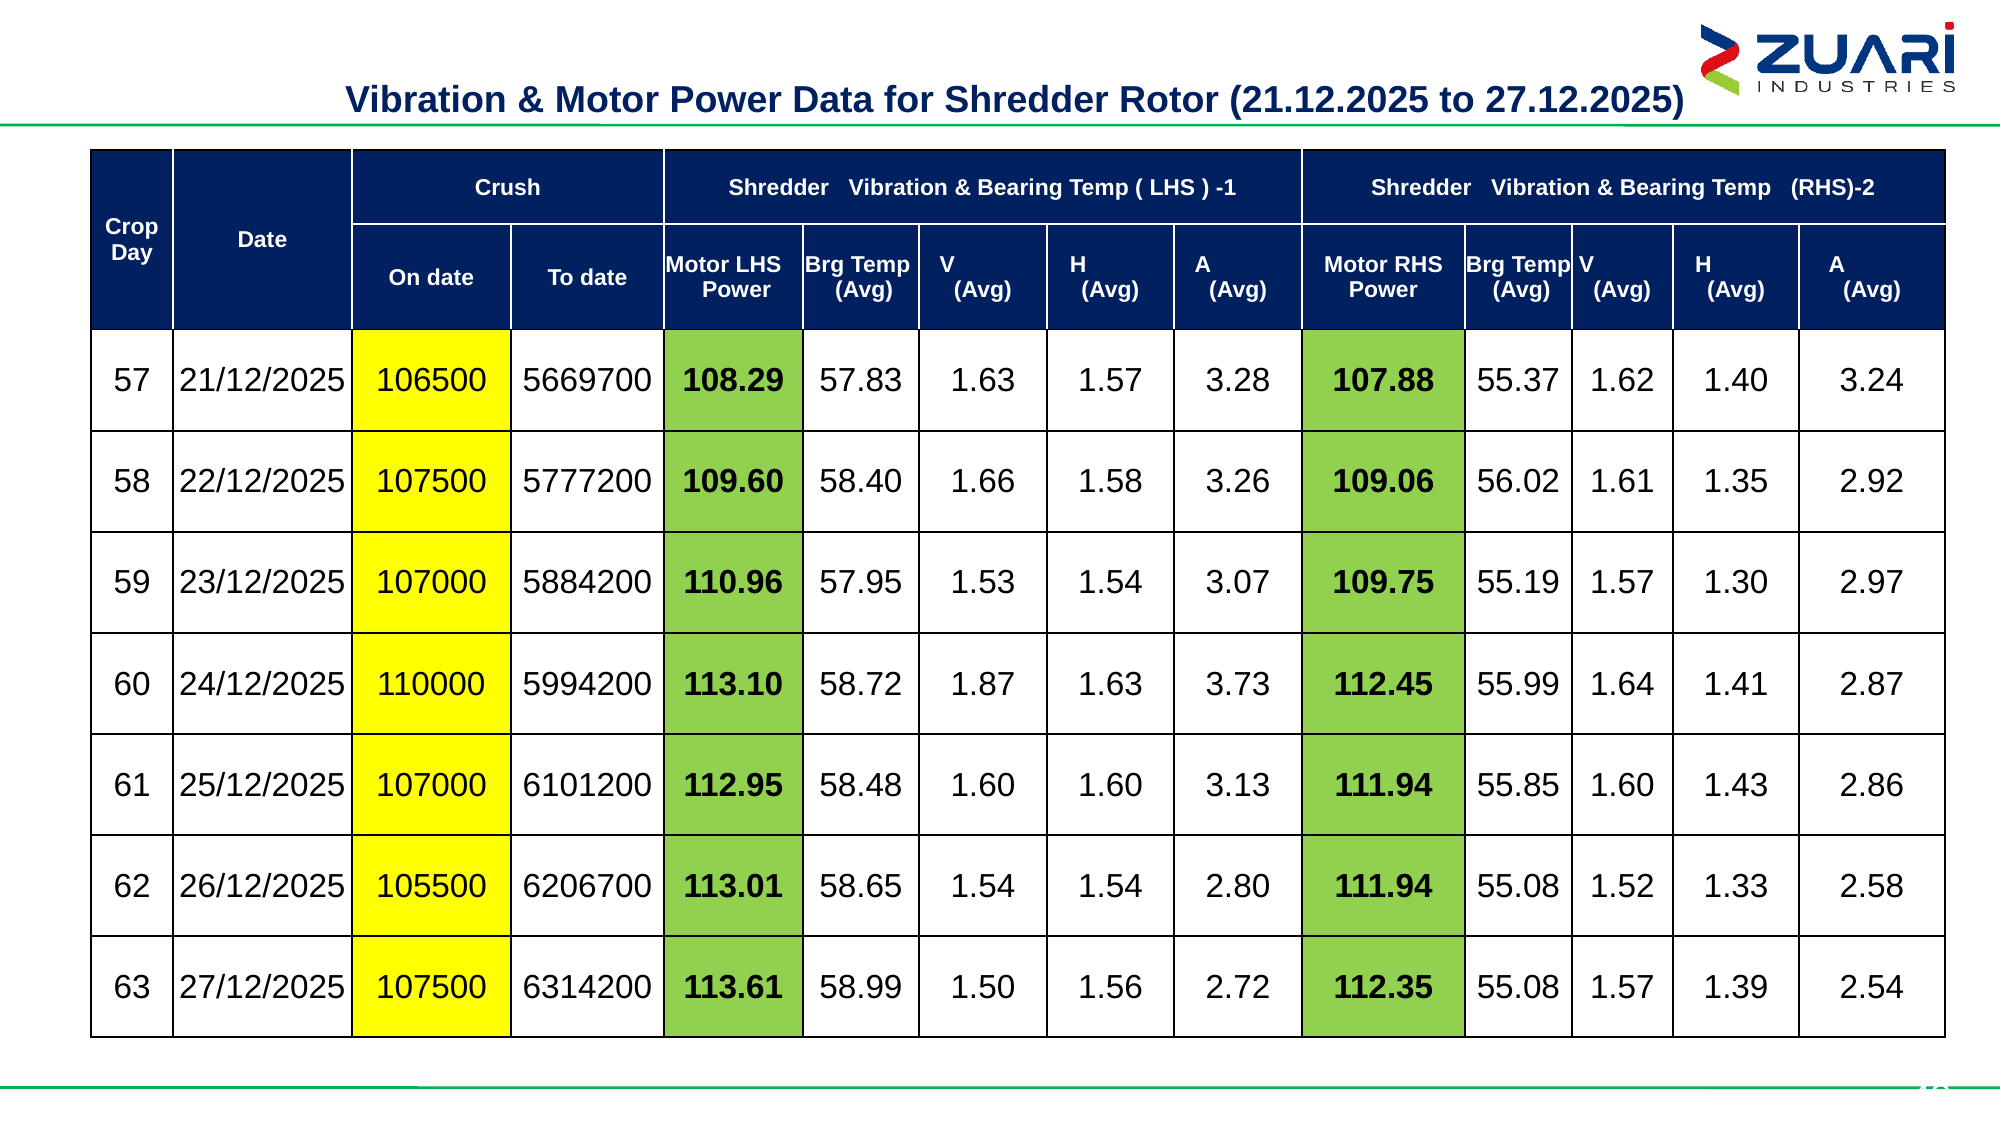

Vibration & Motor Power Data for Shredder Rotor (21.12.2025 to 27.12.2025)
| Crop Day | Date | Crush |  | Shredder Vibration & Bearing Temp ( LHS ) -1 |  |  |  |  | Shredder Vibration & Bearing Temp (RHS)-2 |  |  |  |  |
| --- | --- | --- | --- | --- | --- | --- | --- | --- | --- | --- | --- | --- | --- |
|  |  | On date | To date | Motor LHS Power | Brg Temp (Avg) | V (Avg) | H (Avg) | A (Avg) | Motor RHS Power | Brg Temp (Avg) | V (Avg) | H (Avg) | A (Avg) |
| 57 | 21/12/2025 | 106500 | 5669700 | 108.29 | 57.83 | 1.63 | 1.57 | 3.28 | 107.88 | 55.37 | 1.62 | 1.40 | 3.24 |
| 58 | 22/12/2025 | 107500 | 5777200 | 109.60 | 58.40 | 1.66 | 1.58 | 3.26 | 109.06 | 56.02 | 1.61 | 1.35 | 2.92 |
| 59 | 23/12/2025 | 107000 | 5884200 | 110.96 | 57.95 | 1.53 | 1.54 | 3.07 | 109.75 | 55.19 | 1.57 | 1.30 | 2.97 |
| 60 | 24/12/2025 | 110000 | 5994200 | 113.10 | 58.72 | 1.87 | 1.63 | 3.73 | 112.45 | 55.99 | 1.64 | 1.41 | 2.87 |
| 61 | 25/12/2025 | 107000 | 6101200 | 112.95 | 58.48 | 1.60 | 1.60 | 3.13 | 111.94 | 55.85 | 1.60 | 1.43 | 2.86 |
| 62 | 26/12/2025 | 105500 | 6206700 | 113.01 | 58.65 | 1.54 | 1.54 | 2.80 | 111.94 | 55.08 | 1.52 | 1.33 | 2.58 |
| 63 | 27/12/2025 | 107500 | 6314200 | 113.61 | 58.99 | 1.50 | 1.56 | 2.72 | 112.35 | 55.08 | 1.57 | 1.39 | 2.54 |
43